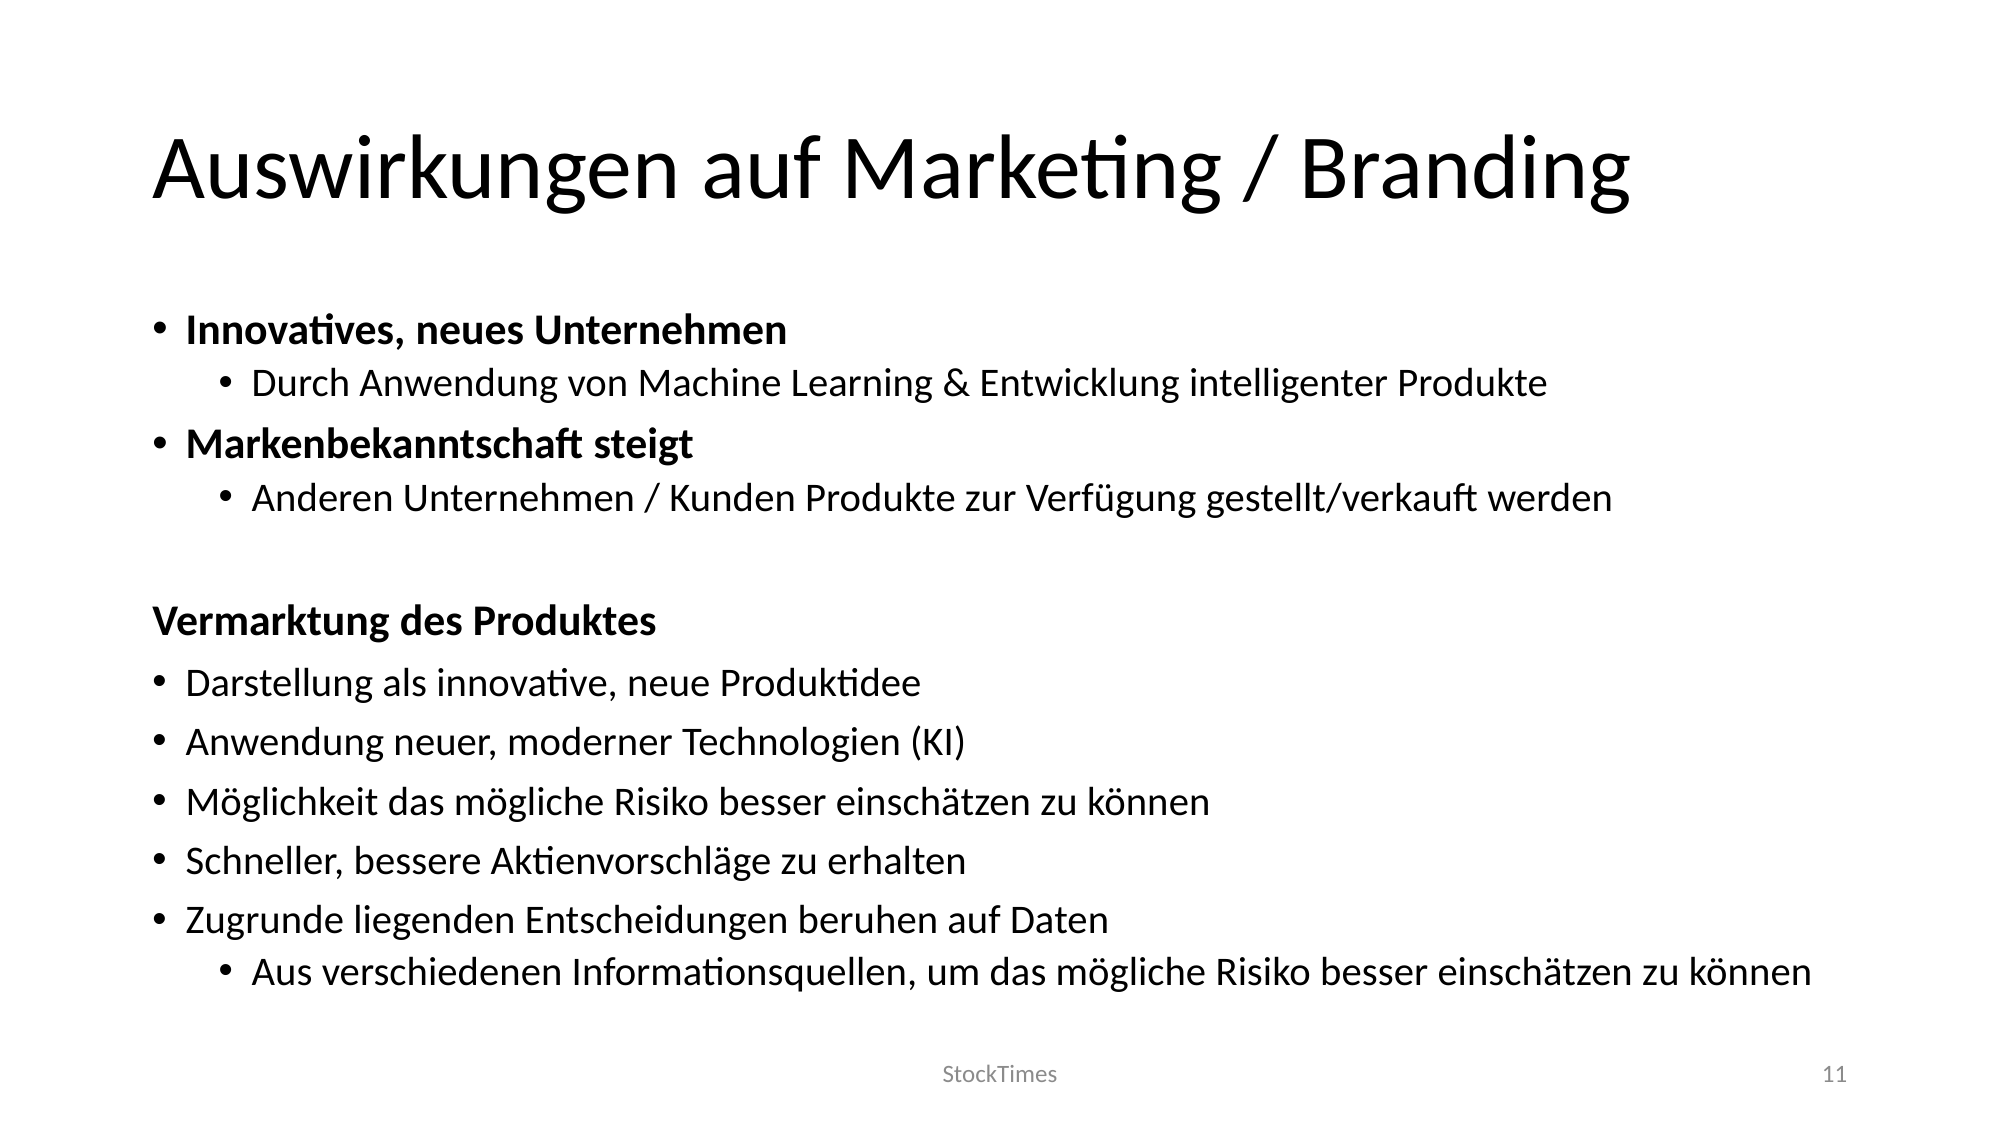

# Auswirkungen auf Marketing / Branding
Innovatives, neues Unternehmen
Durch Anwendung von Machine Learning & Entwicklung intelligenter Produkte
Markenbekanntschaft steigt
Anderen Unternehmen / Kunden Produkte zur Verfügung gestellt/verkauft werden

Vermarktung des Produktes
Darstellung als innovative, neue Produktidee
Anwendung neuer, moderner Technologien (KI)
Möglichkeit das mögliche Risiko besser einschätzen zu können
Schneller, bessere Aktienvorschläge zu erhalten
Zugrunde liegenden Entscheidungen beruhen auf Daten
Aus verschiedenen Informationsquellen, um das mögliche Risiko besser einschätzen zu können

StockTimes
11